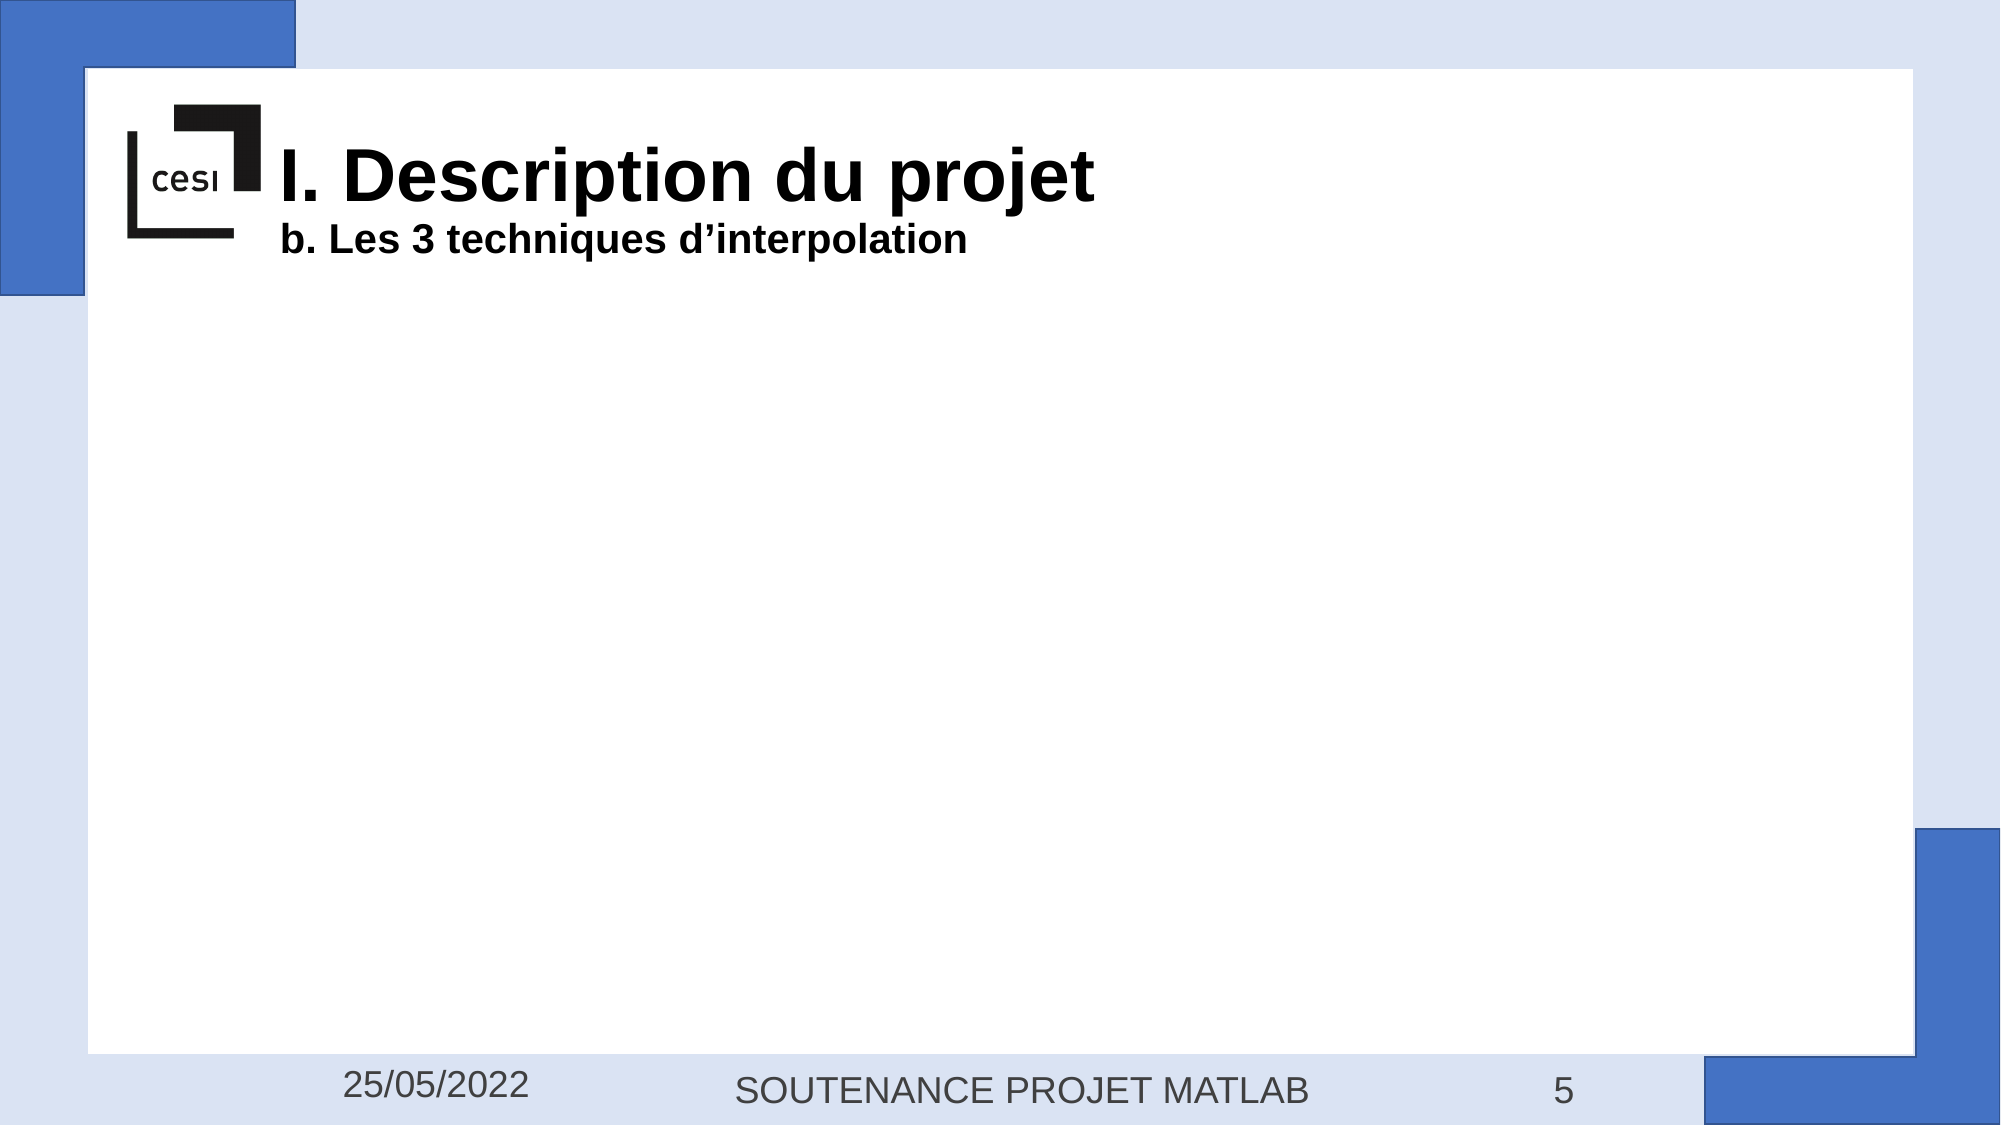

# I. Description du projet b. Les 3 techniques d’interpolation